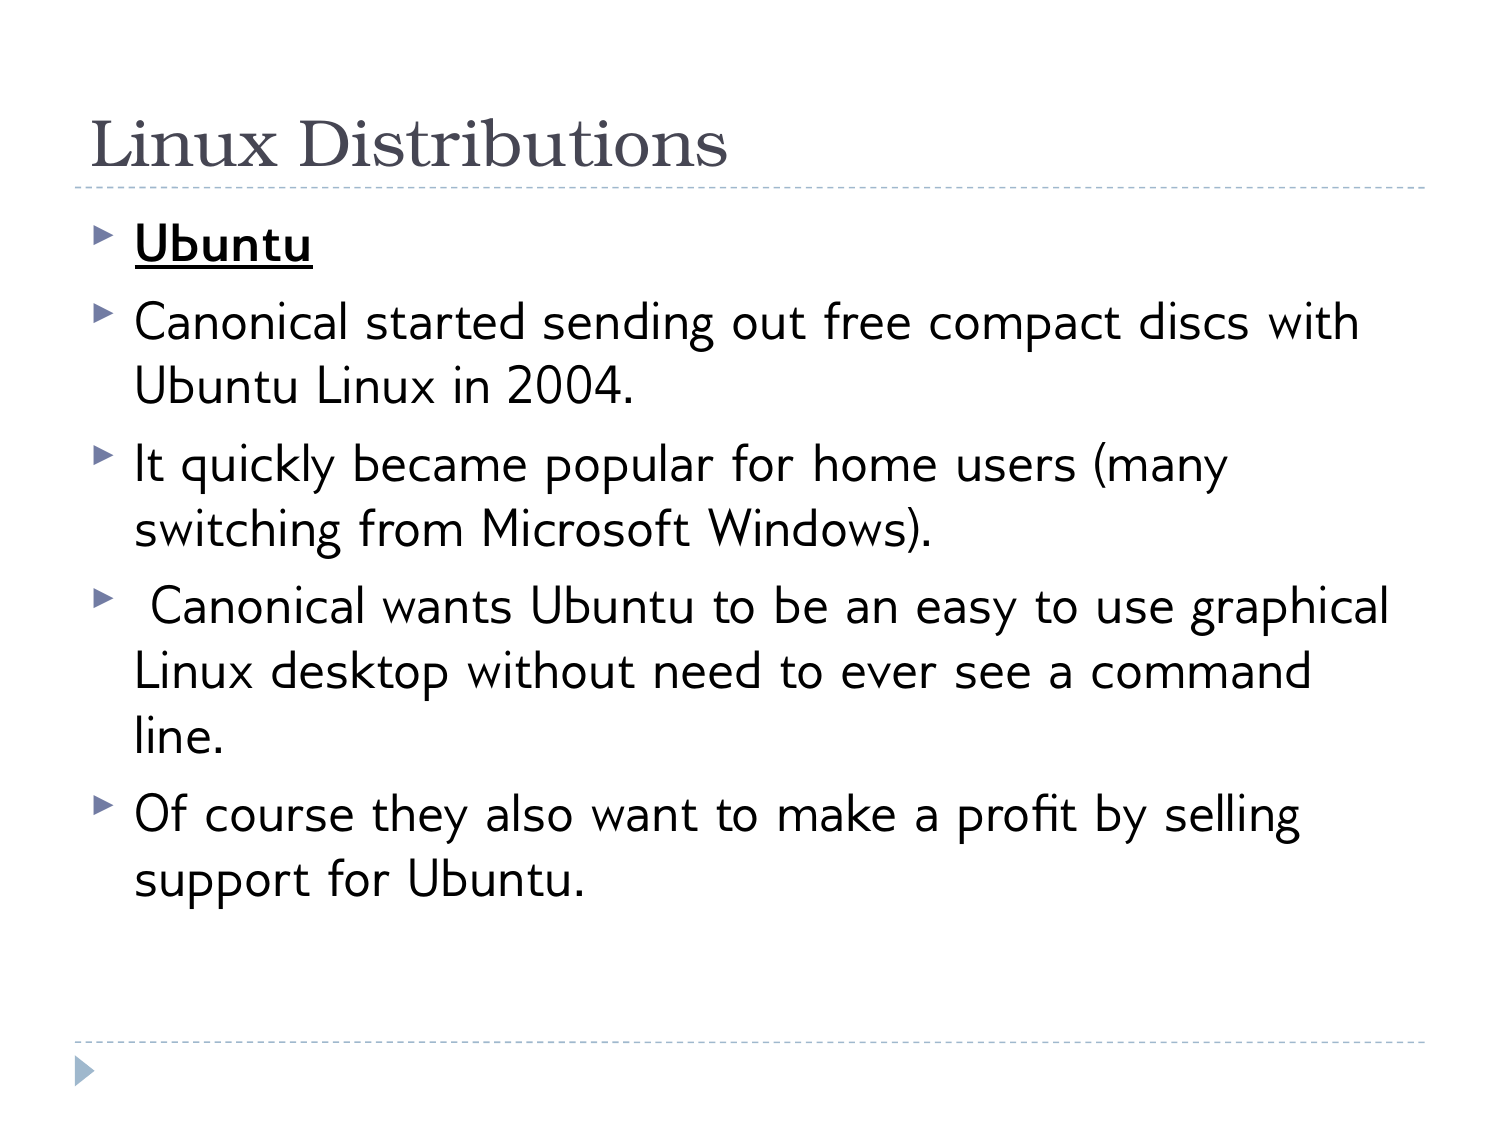

Linux Distributions
Ubuntu
Canonical started sending out free compact discs with Ubuntu Linux in 2004.
It quickly became popular for home users (many switching from Microsoft Windows).
 Canonical wants Ubuntu to be an easy to use graphical Linux desktop without need to ever see a command line.
Of course they also want to make a profit by selling support for Ubuntu.